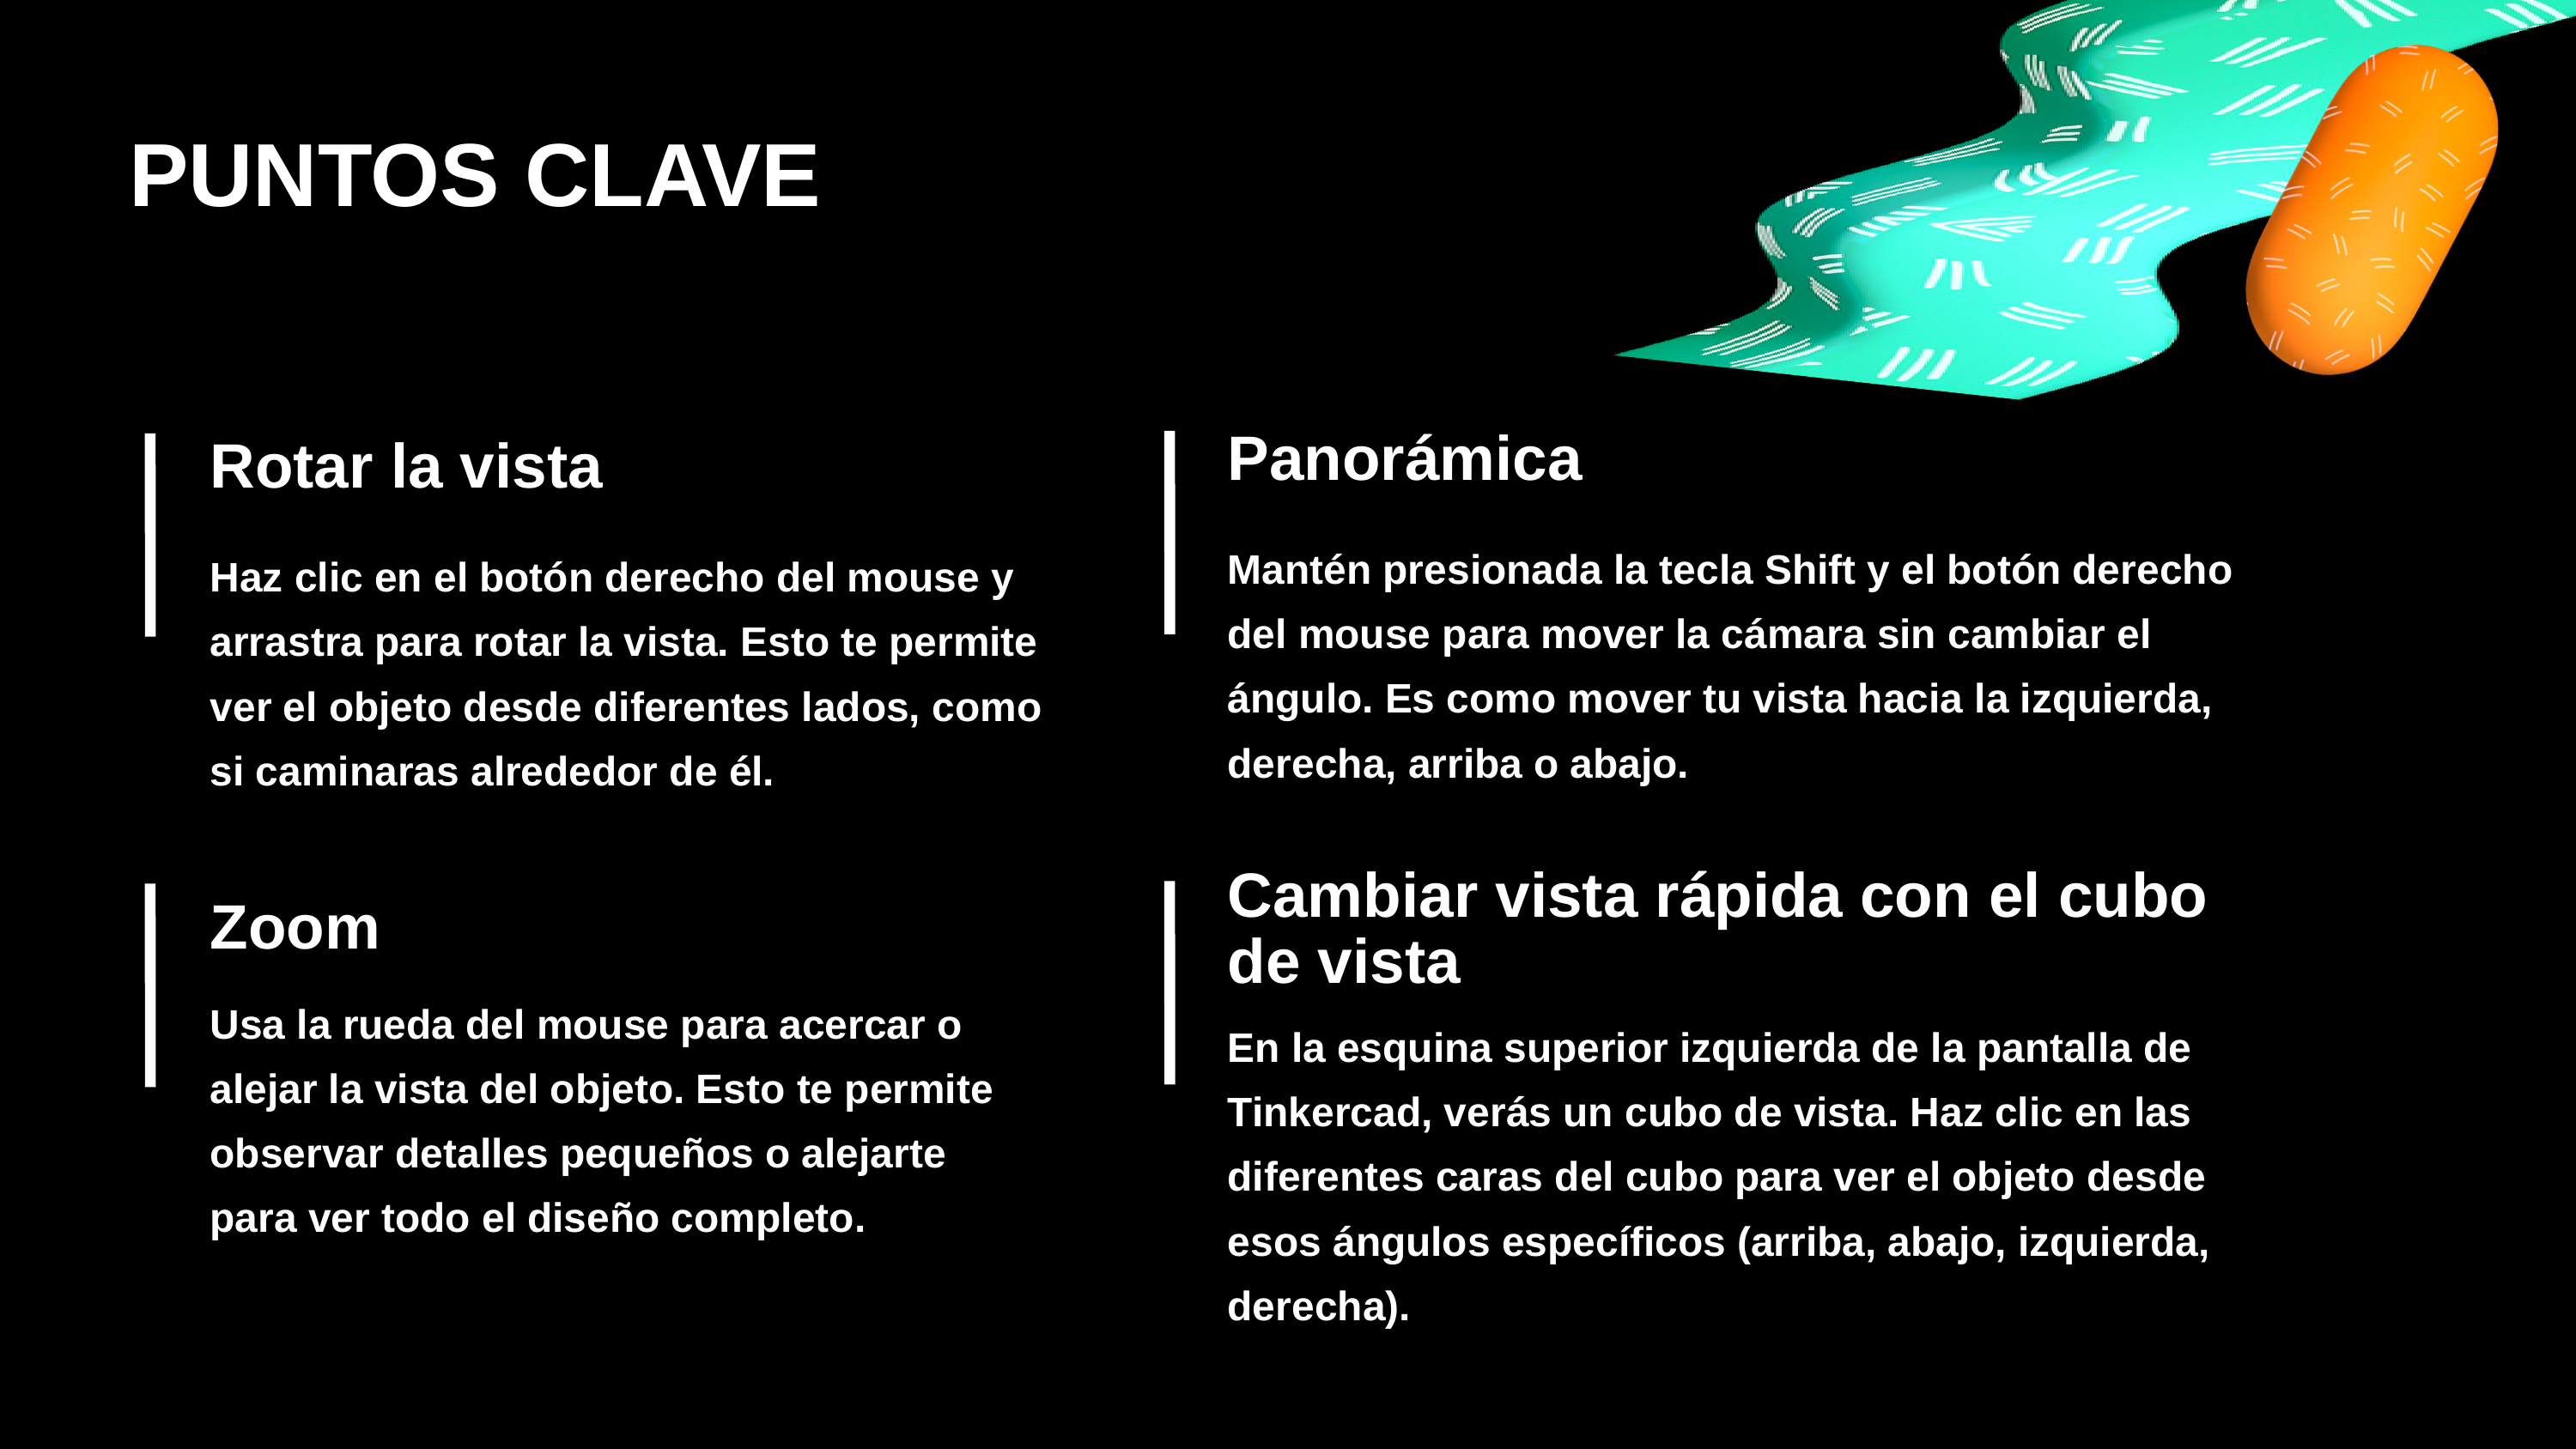

PUNTOS CLAVE
Panorámica

Rotar la vista
Mantén presionada la tecla Shift y el botón derecho del mouse para mover la cámara sin cambiar el ángulo. Es como mover tu vista hacia la izquierda, derecha, arriba o abajo.

Haz clic en el botón derecho del mouse y arrastra para rotar la vista. Esto te permite ver el objeto desde diferentes lados, como si caminaras alrededor de él.
Cambiar vista rápida con el cubo de vista

Zoom
Usa la rueda del mouse para acercar o alejar la vista del objeto. Esto te permite observar detalles pequeños o alejarte para ver todo el diseño completo.

En la esquina superior izquierda de la pantalla de Tinkercad, verás un cubo de vista. Haz clic en las diferentes caras del cubo para ver el objeto desde esos ángulos específicos (arriba, abajo, izquierda, derecha).